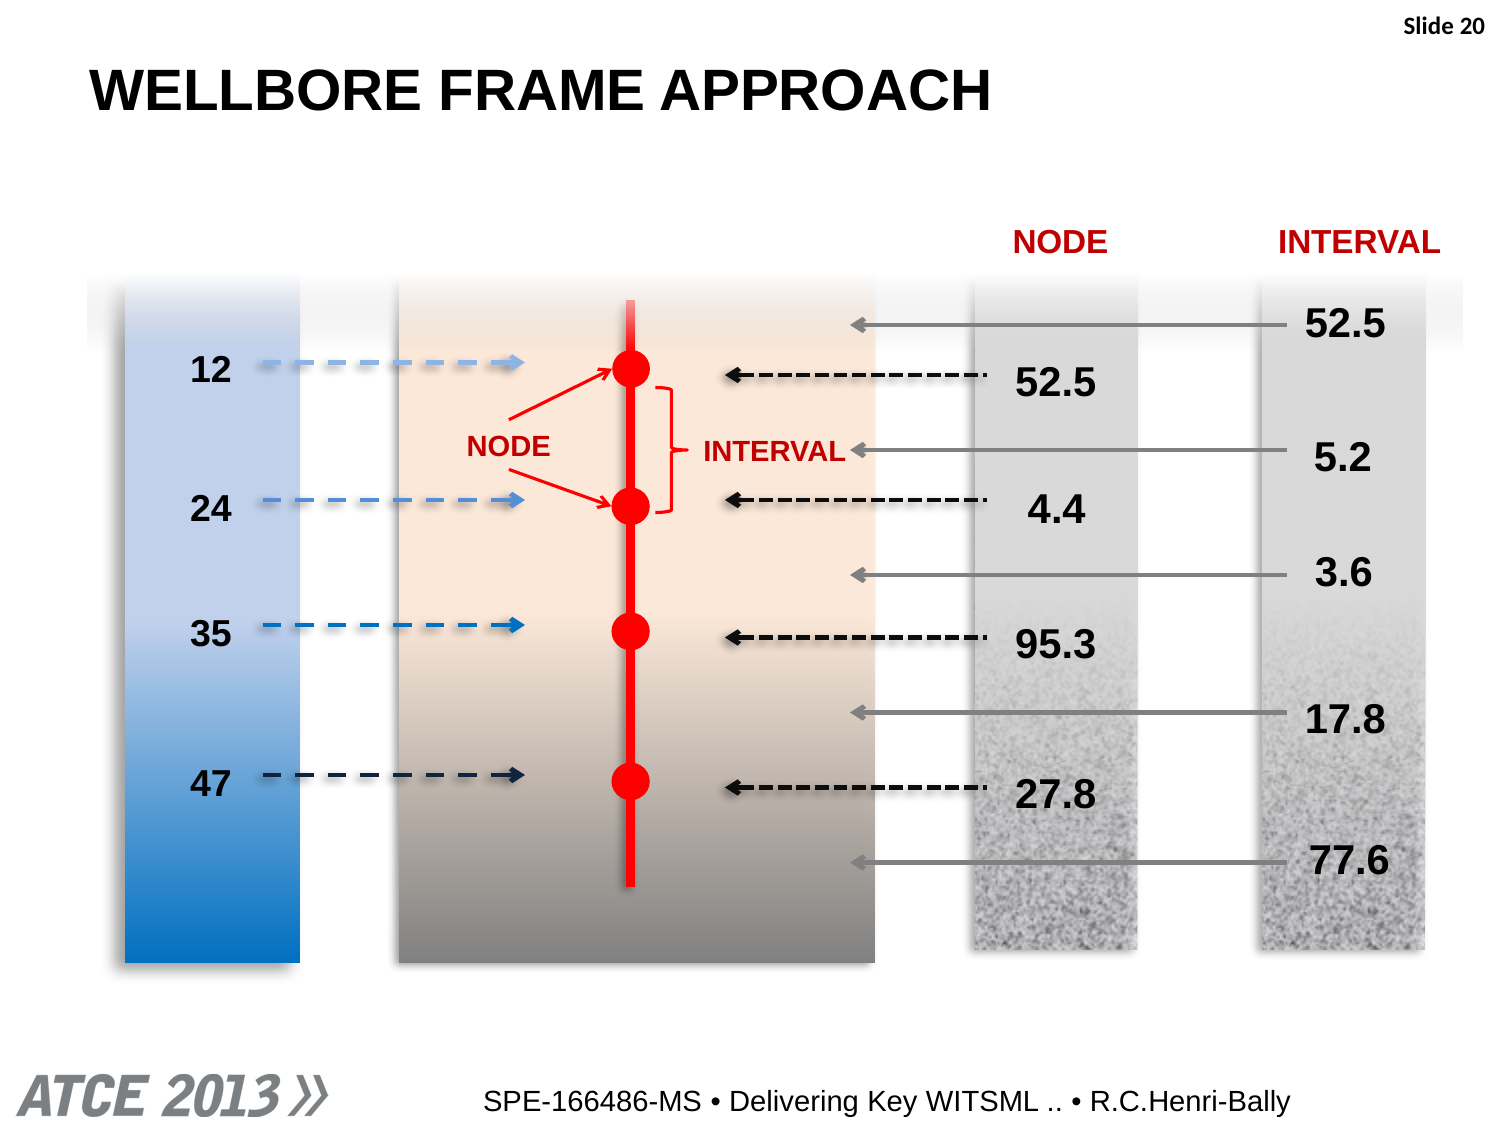

Slide 20
WELLBORE FRAME APPROACH

NODE
INTERVAL

52.5
5.2
3.6
17.8
77.6
12
24
35
47
52.5
4.4
95.3
27.8

NODE
INTERVAL